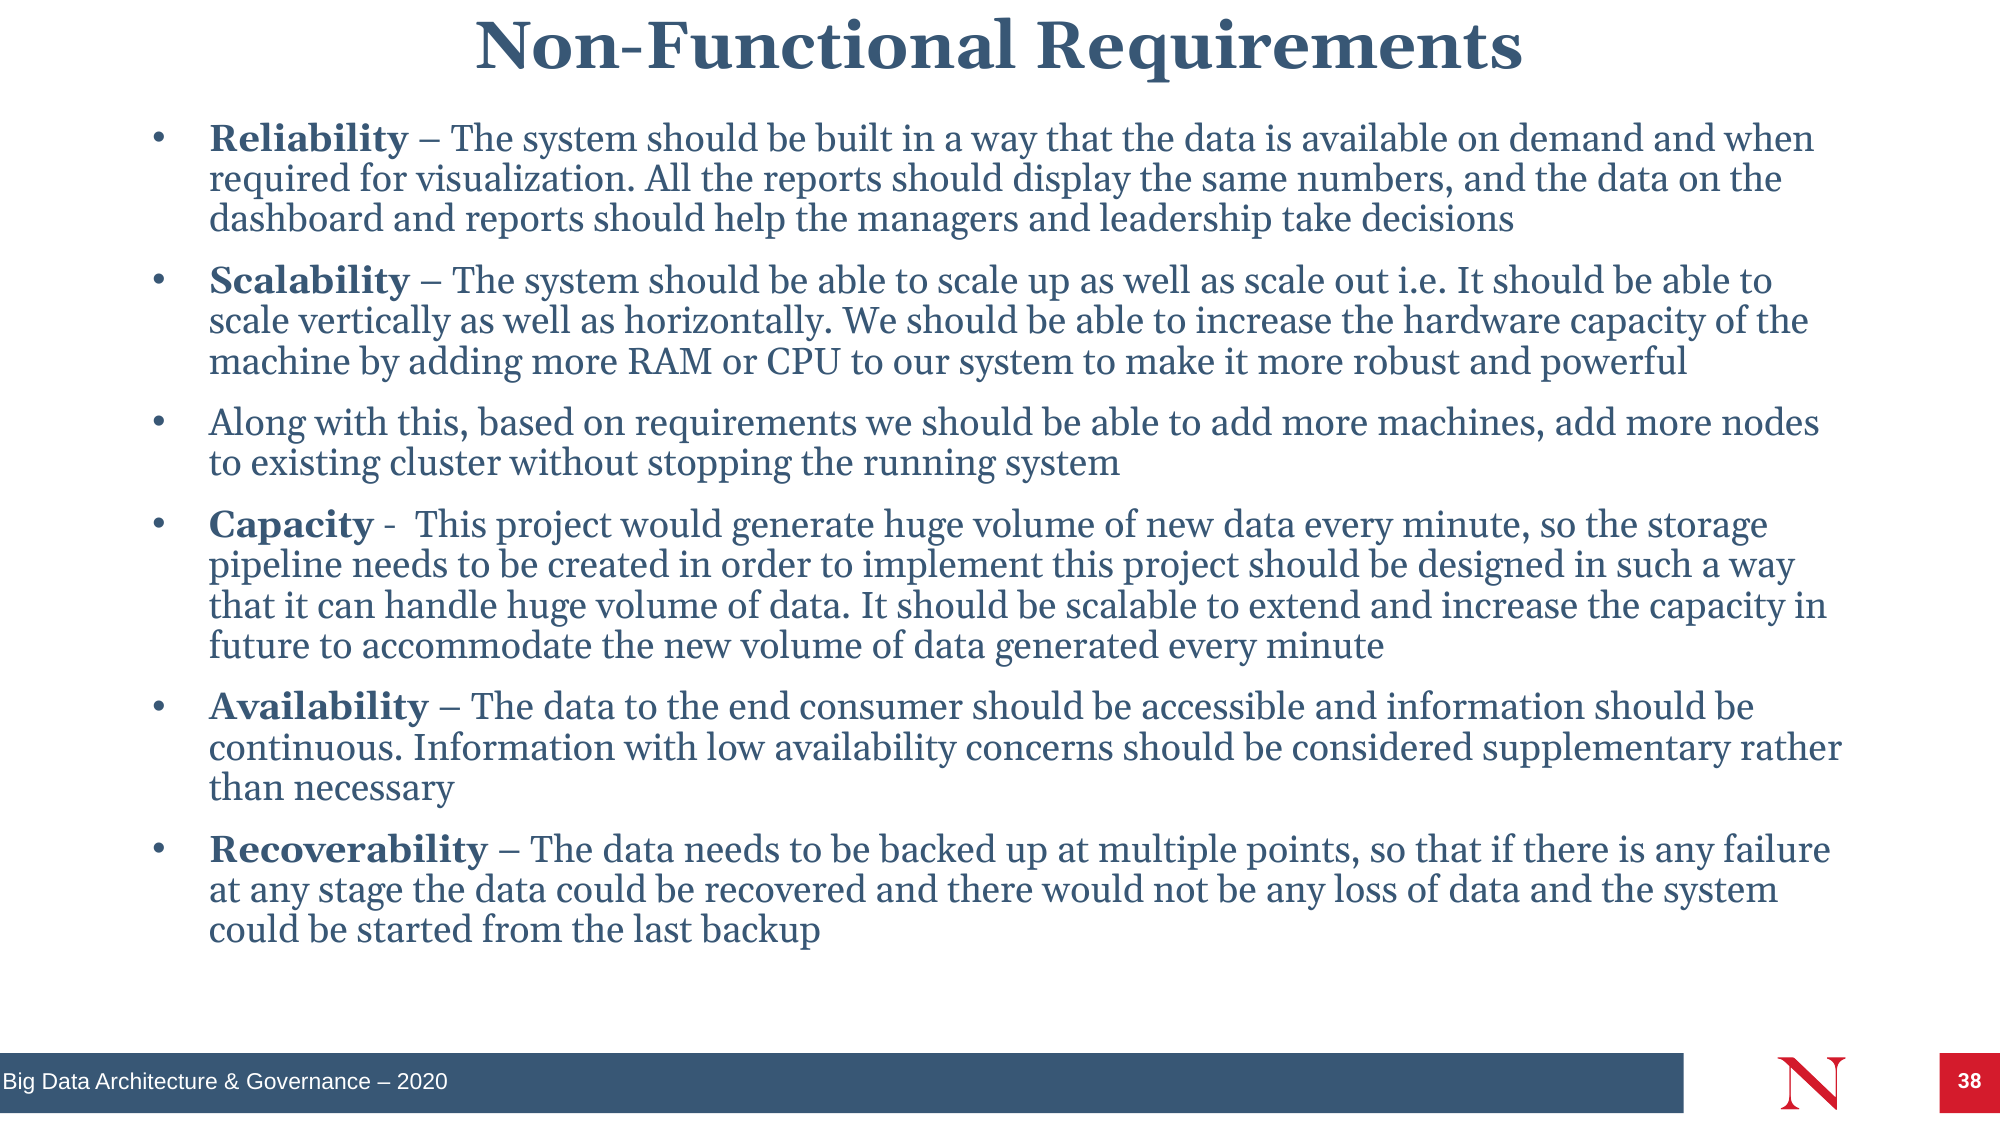

Non-Functional Requirements
Reliability – The system should be built in a way that the data is available on demand and when required for visualization. All the reports should display the same numbers, and the data on the dashboard and reports should help the managers and leadership take decisions
Scalability – The system should be able to scale up as well as scale out i.e. It should be able to scale vertically as well as horizontally. We should be able to increase the hardware capacity of the machine by adding more RAM or CPU to our system to make it more robust and powerful
Along with this, based on requirements we should be able to add more machines, add more nodes to existing cluster without stopping the running system
Capacity -  This project would generate huge volume of new data every minute, so the storage pipeline needs to be created in order to implement this project should be designed in such a way that it can handle huge volume of data. It should be scalable to extend and increase the capacity in future to accommodate the new volume of data generated every minute
Availability – The data to the end consumer should be accessible and information should be continuous. Information with low availability concerns should be considered supplementary rather than necessary
Recoverability – The data needs to be backed up at multiple points, so that if there is any failure at any stage the data could be recovered and there would not be any loss of data and the system could be started from the last backup